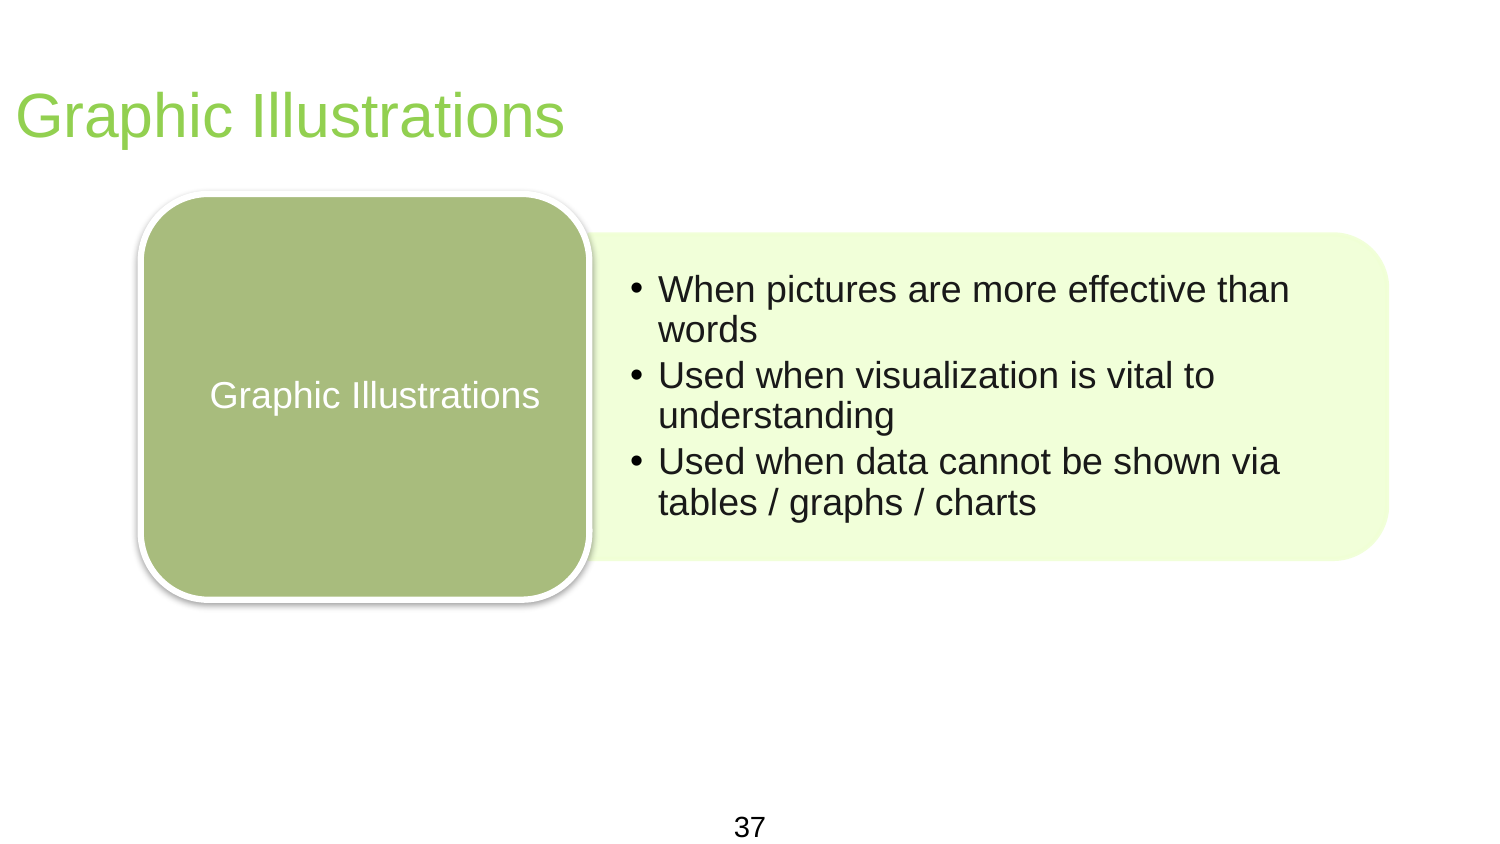

# Graphic Illustrations
When pictures are more effective than words
Used when visualization is vital to understanding
Used when data cannot be shown via tables / graphs / charts
Graphic Illustrations
37